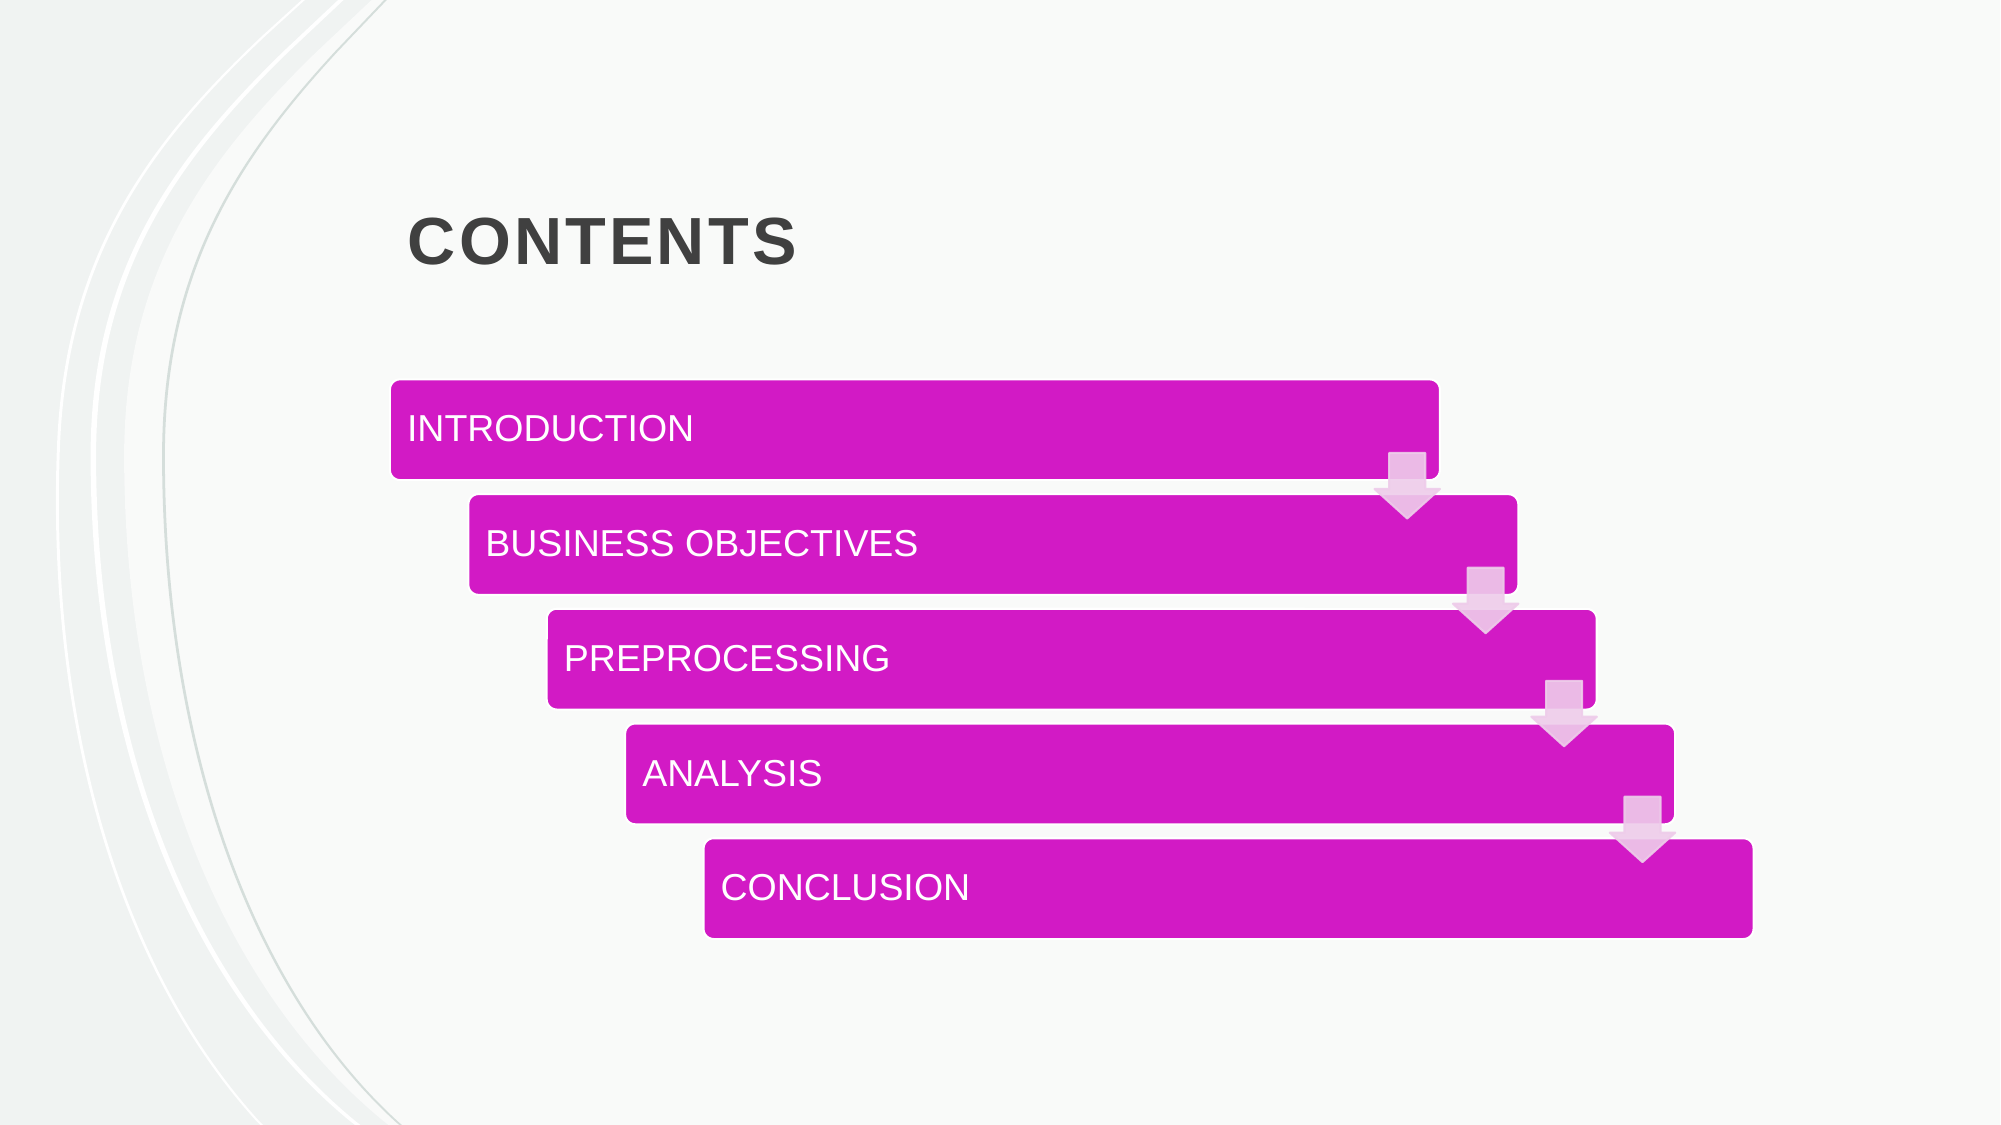

# CONTENTS
INTRODUCTION
BUSINESS OBJECTIVES
PREPROCESSING
ANALYSIS
CONCLUSION